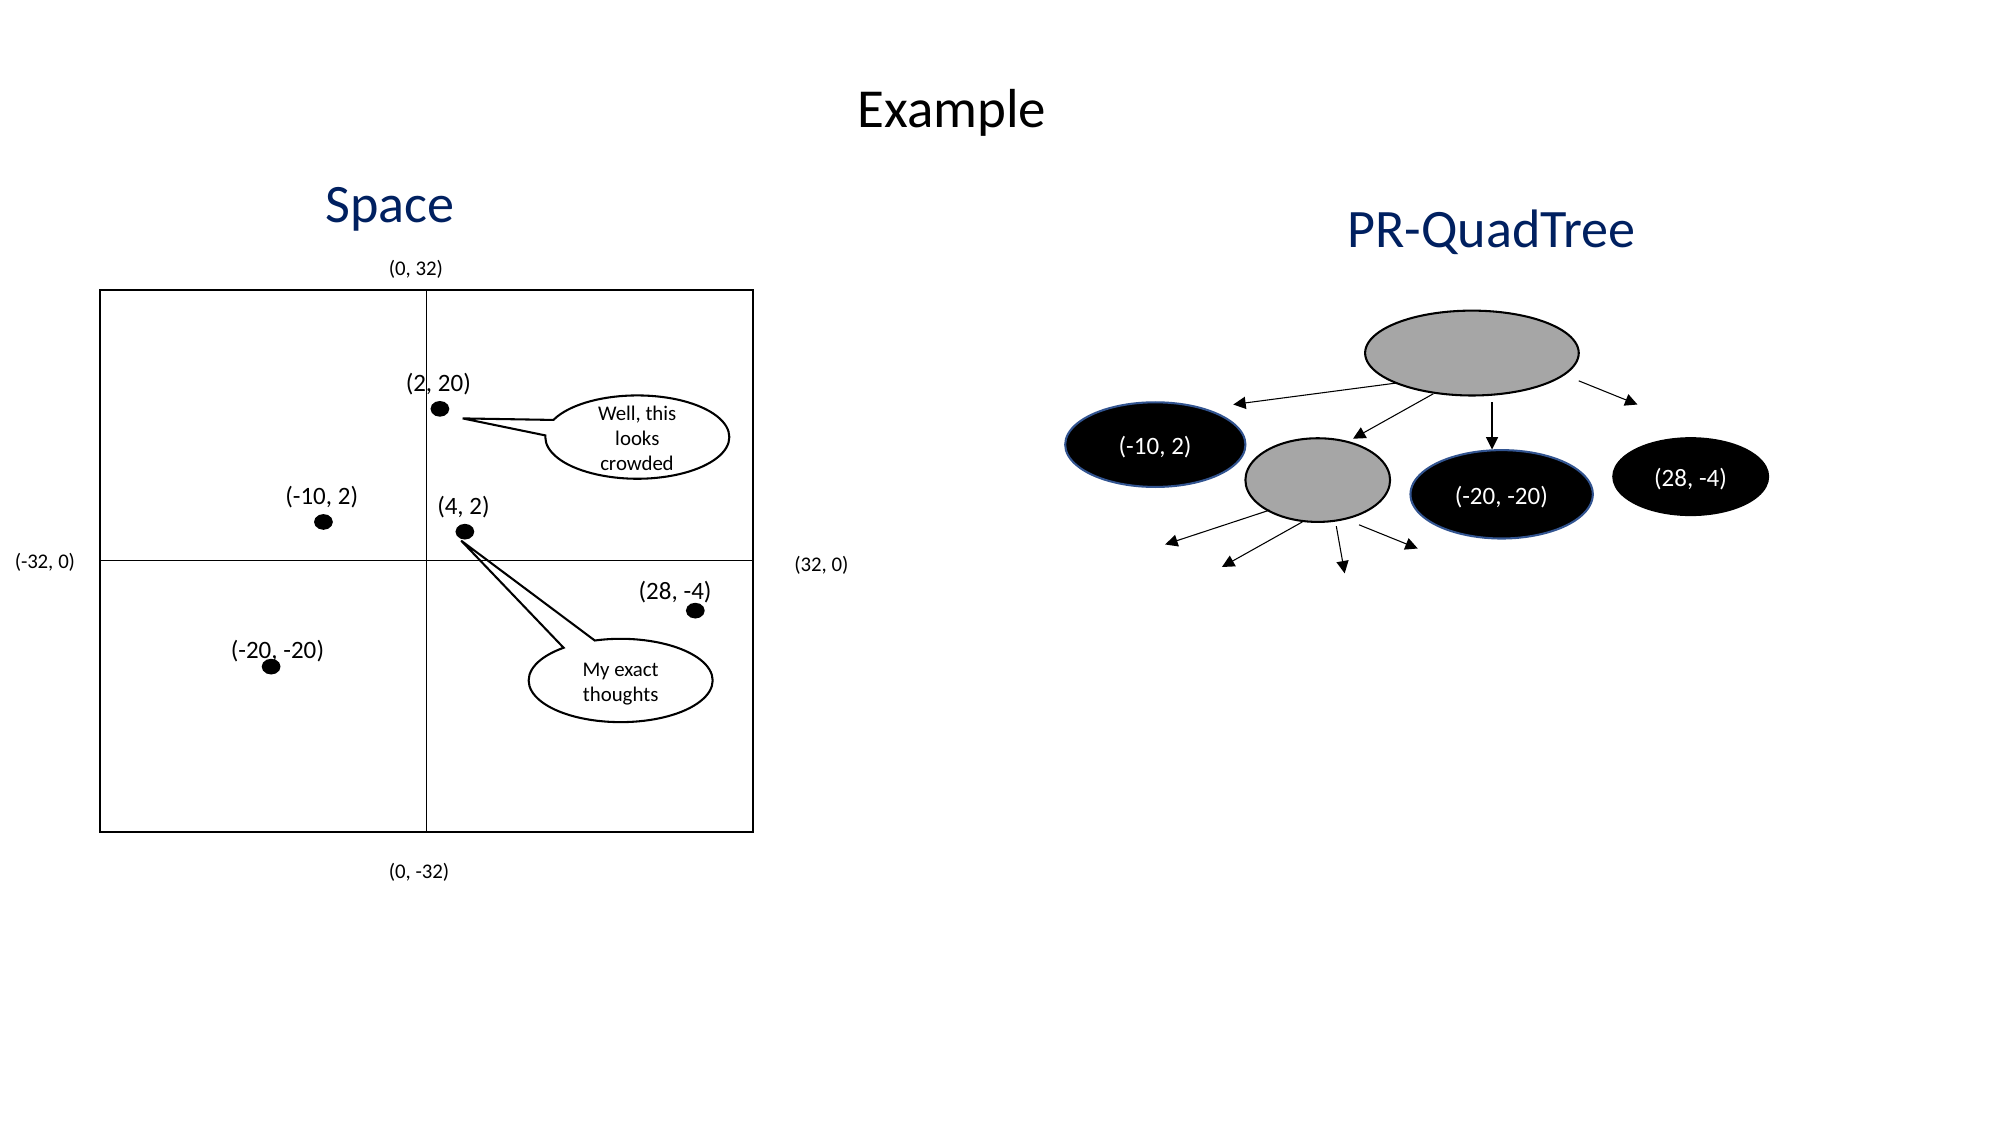

# Example
Space
PR-QuadTree
(0, 32)

(2, 20)
Well, this looks crowded

(-10, 2)
(28, -4)

(-20, -20)
(-10, 2)
(4, 2)

(-32, 0)
(32, 0)
(28, -4)

(-20, -20)
My exact thoughts

(0, -32)